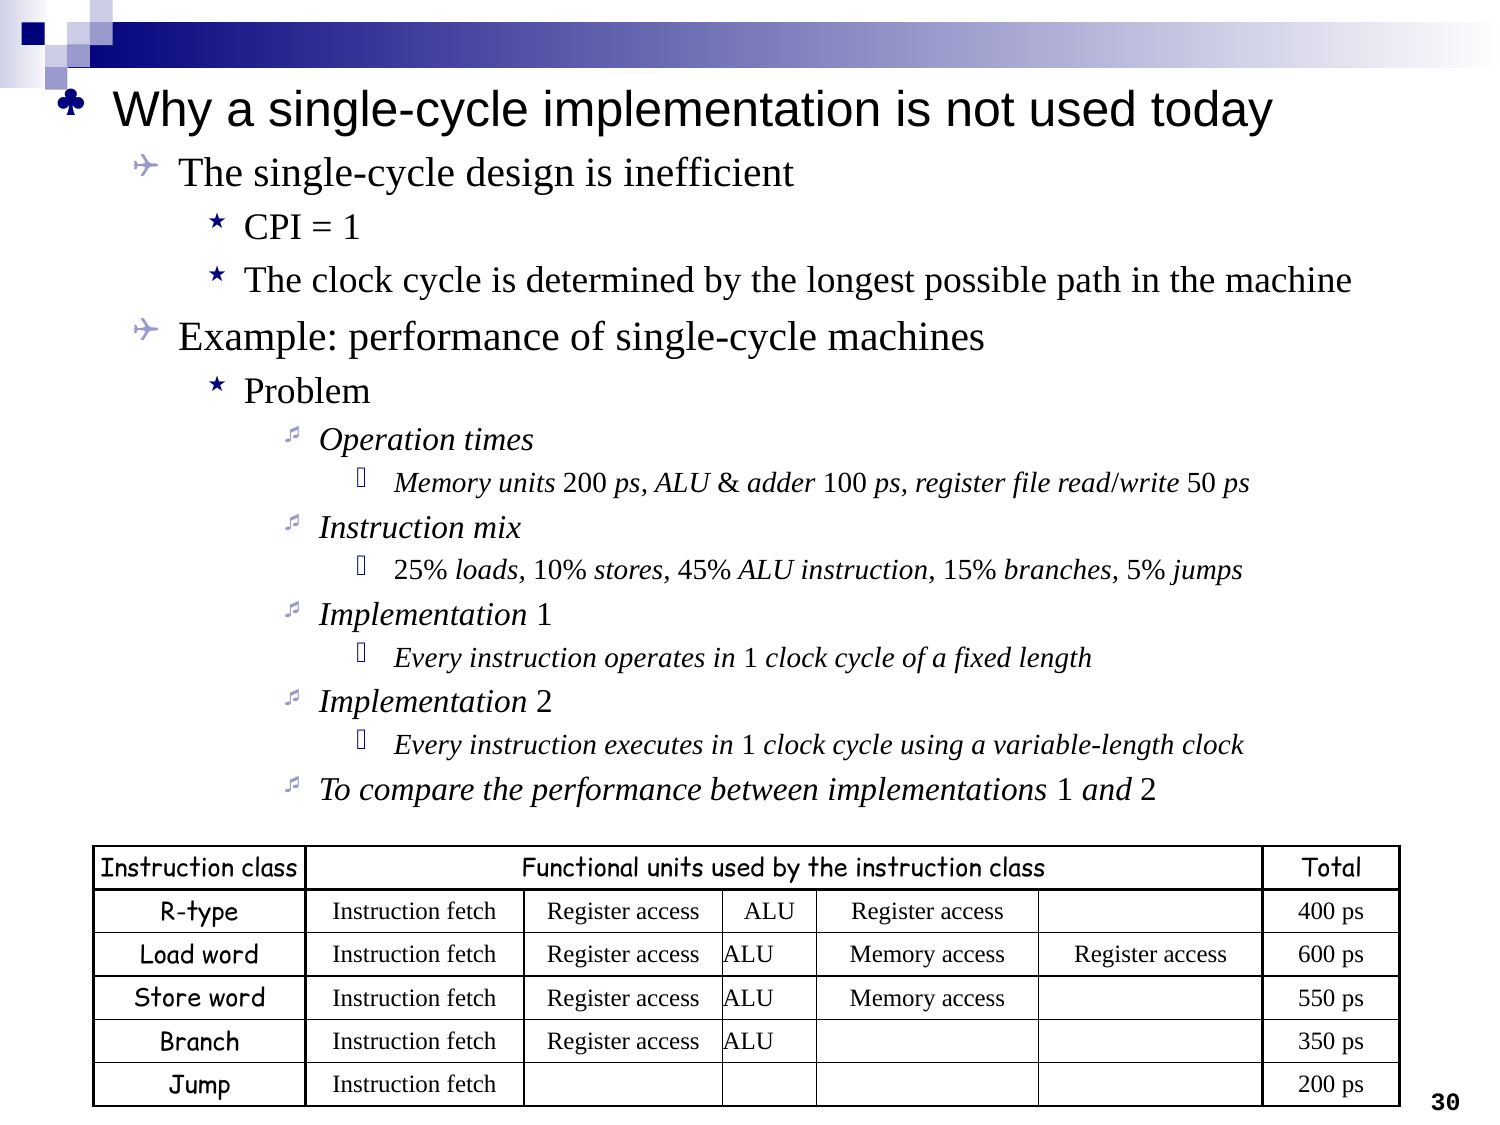

Why a single-cycle implementation is not used today
The single-cycle design is inefficient
CPI = 1
The clock cycle is determined by the longest possible path in the machine
Example: performance of single-cycle machines
Problem
Operation times
Memory units 200 ps, ALU & adder 100 ps, register file read/write 50 ps
Instruction mix
25% loads, 10% stores, 45% ALU instruction, 15% branches, 5% jumps
Implementation 1
Every instruction operates in 1 clock cycle of a fixed length
Implementation 2
Every instruction executes in 1 clock cycle using a variable-length clock
To compare the performance between implementations 1 and 2
| Instruction class | Functional units used by the instruction class |  |  |  |  | Total |
| --- | --- | --- | --- | --- | --- | --- |
| R-type | Instruction fetch | Register access | ALU | Register access |  | 400 ps |
| Load word | Instruction fetch | Register access | ALU | Memory access | Register access | 600 ps |
| Store word | Instruction fetch | Register access | ALU | Memory access |  | 550 ps |
| Branch | Instruction fetch | Register access | ALU |  |  | 350 ps |
| Jump | Instruction fetch |  |  |  |  | 200 ps |
30